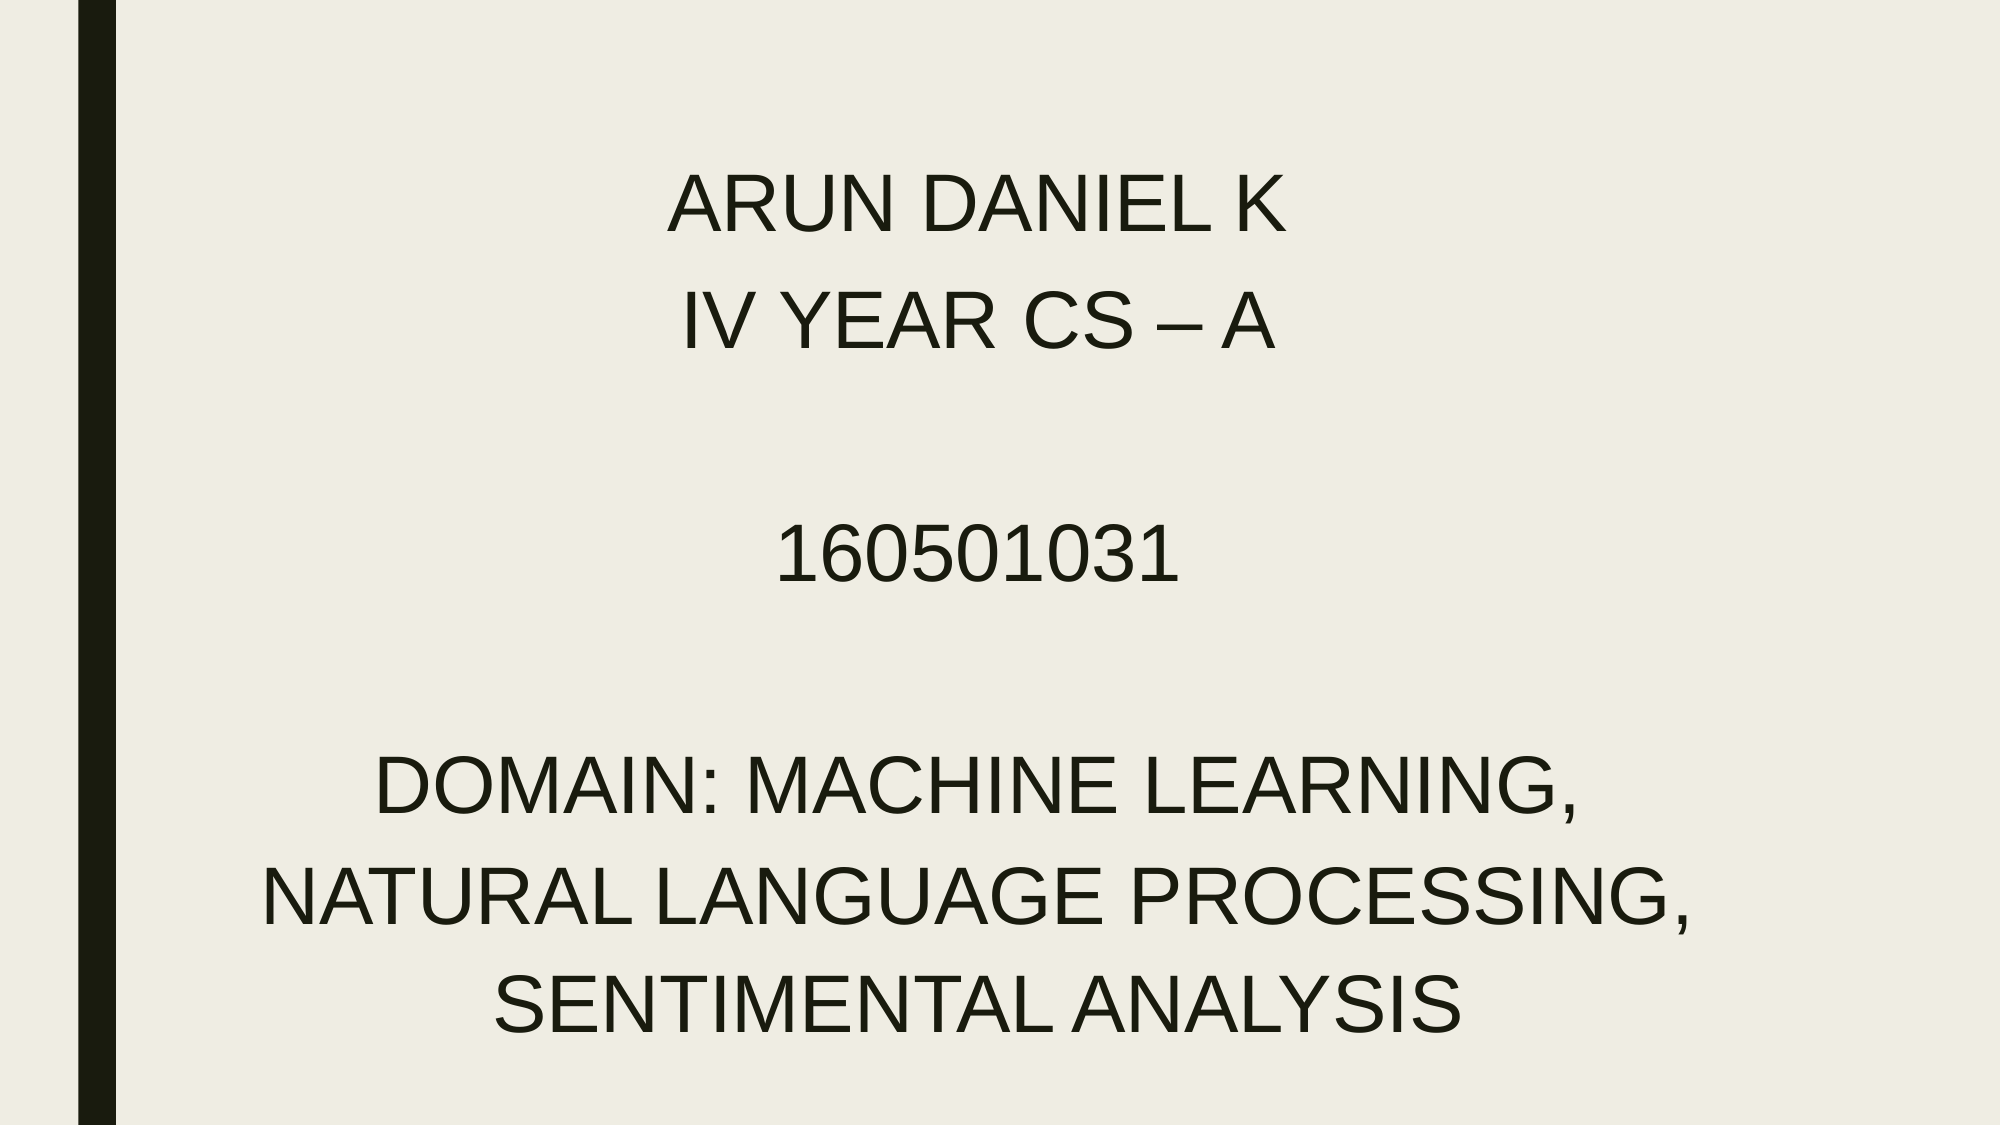

ARUN DANIEL K
IV YEAR CS – A

160501031

DOMAIN: MACHINE LEARNING,
NATURAL LANGUAGE PROCESSING, SENTIMENTAL ANALYSIS